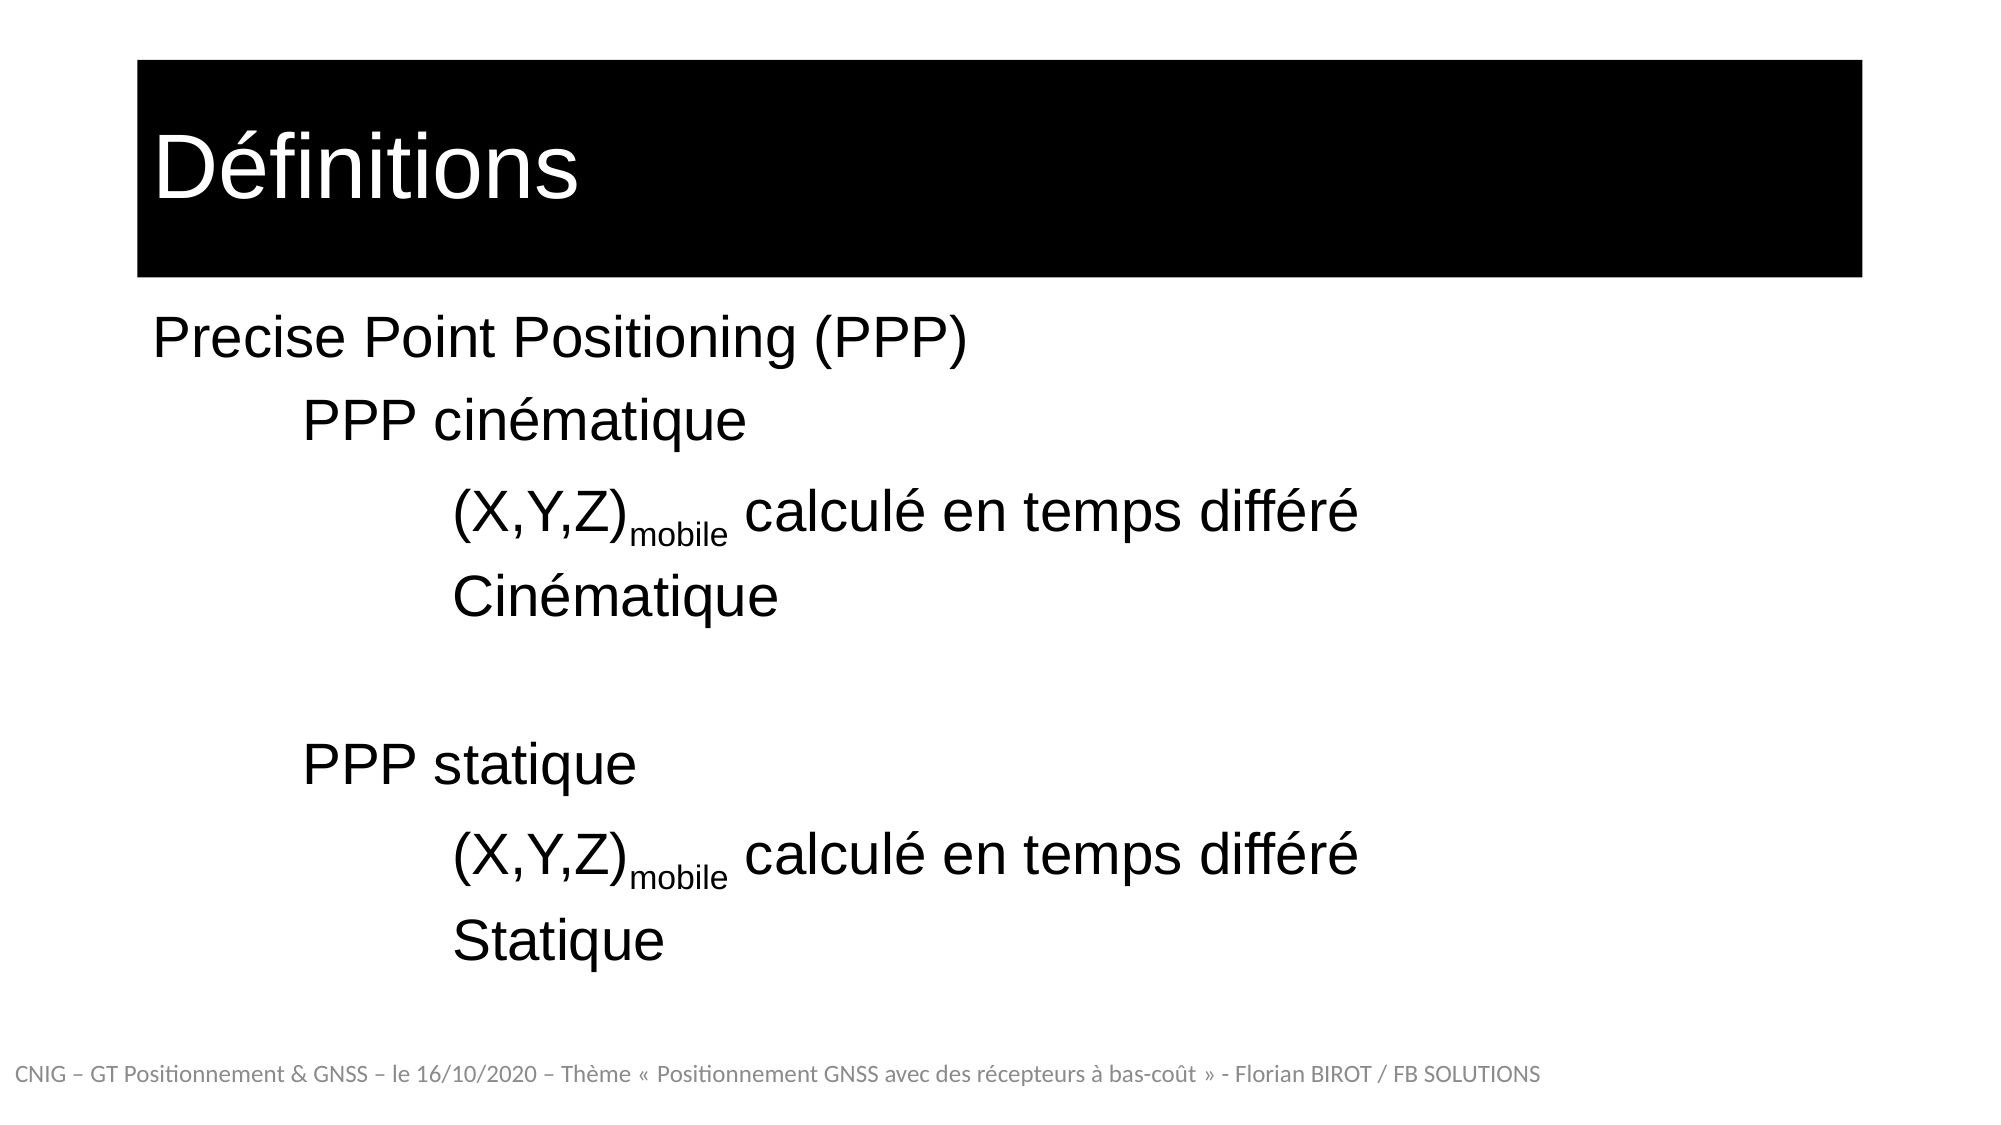

# Définitions
Precise Point Positioning (PPP)
	PPP cinématique
		(X,Y,Z)mobile calculé en temps différé
		Cinématique

	PPP statique
		(X,Y,Z)mobile calculé en temps différé
		Statique

CNIG – GT Positionnement & GNSS – le 16/10/2020 – Thème « Positionnement GNSS avec des récepteurs à bas-coût » - Florian BIROT / FB SOLUTIONS